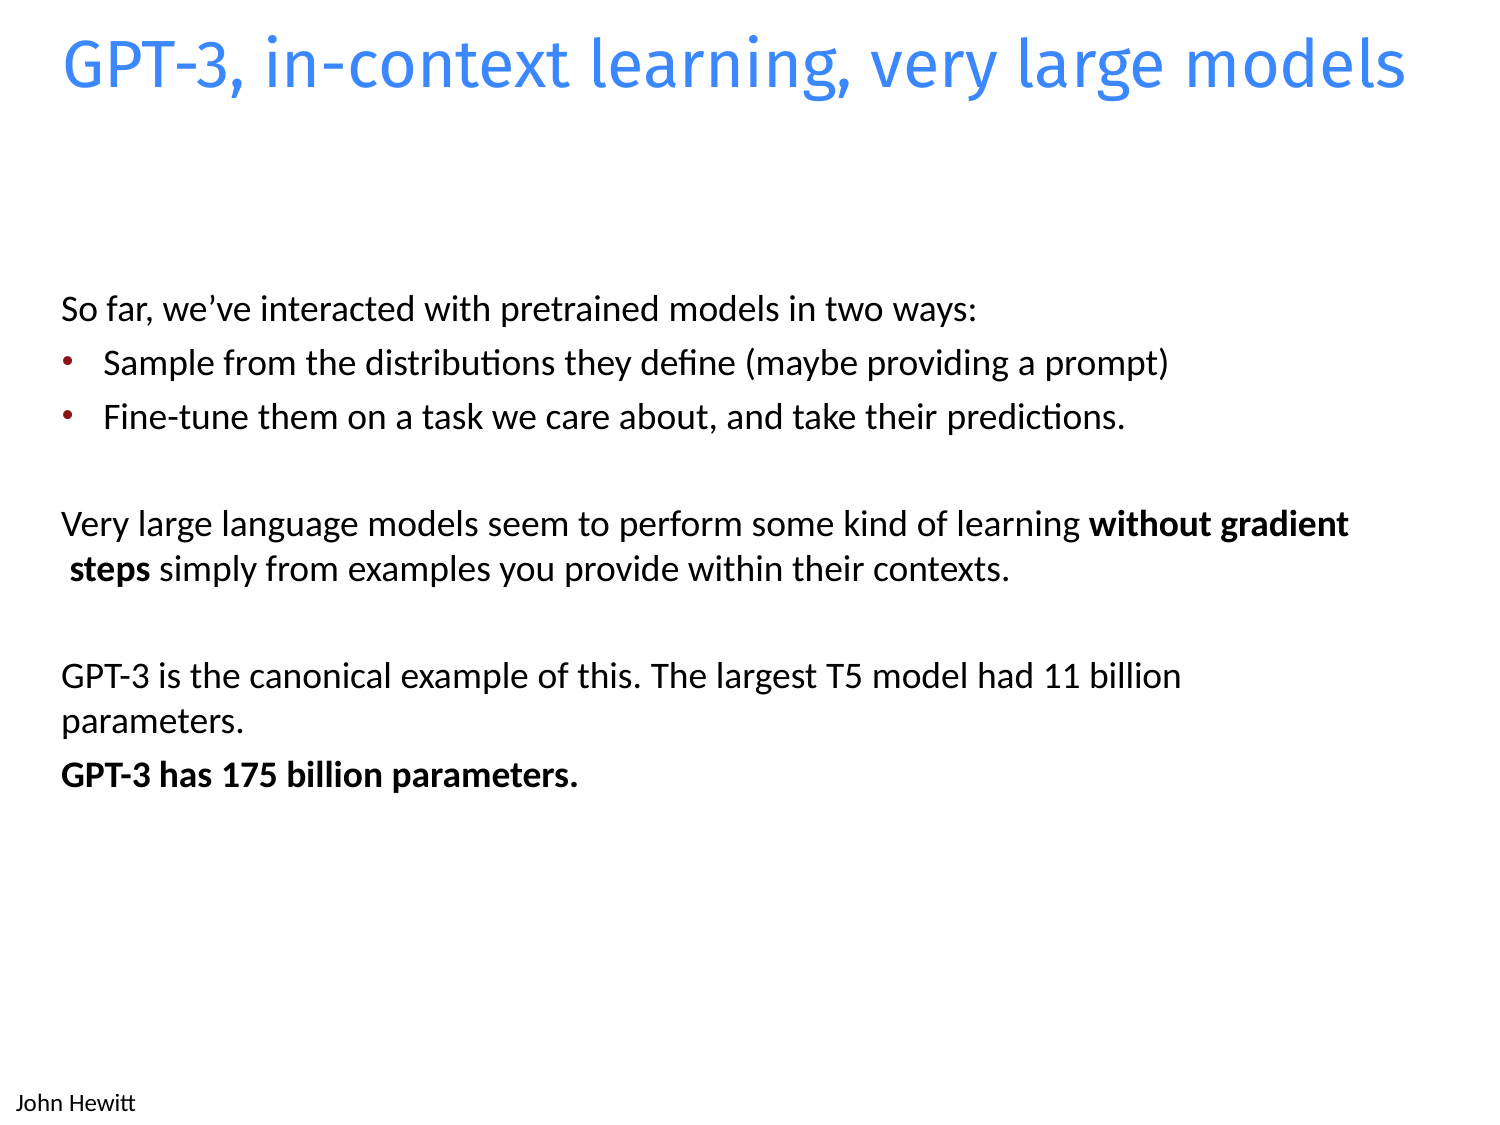

# GPT-3, in-context learning, very large models
So far, we’ve interacted with pretrained models in two ways:
Sample from the distributions they define (maybe providing a prompt)
Fine-tune them on a task we care about, and take their predictions.

Very large language models seem to perform some kind of learning without gradient  steps simply from examples you provide within their contexts.

GPT-3 is the canonical example of this. The largest T5 model had 11 billion parameters.
GPT-3 has 175 billion parameters.
John Hewitt